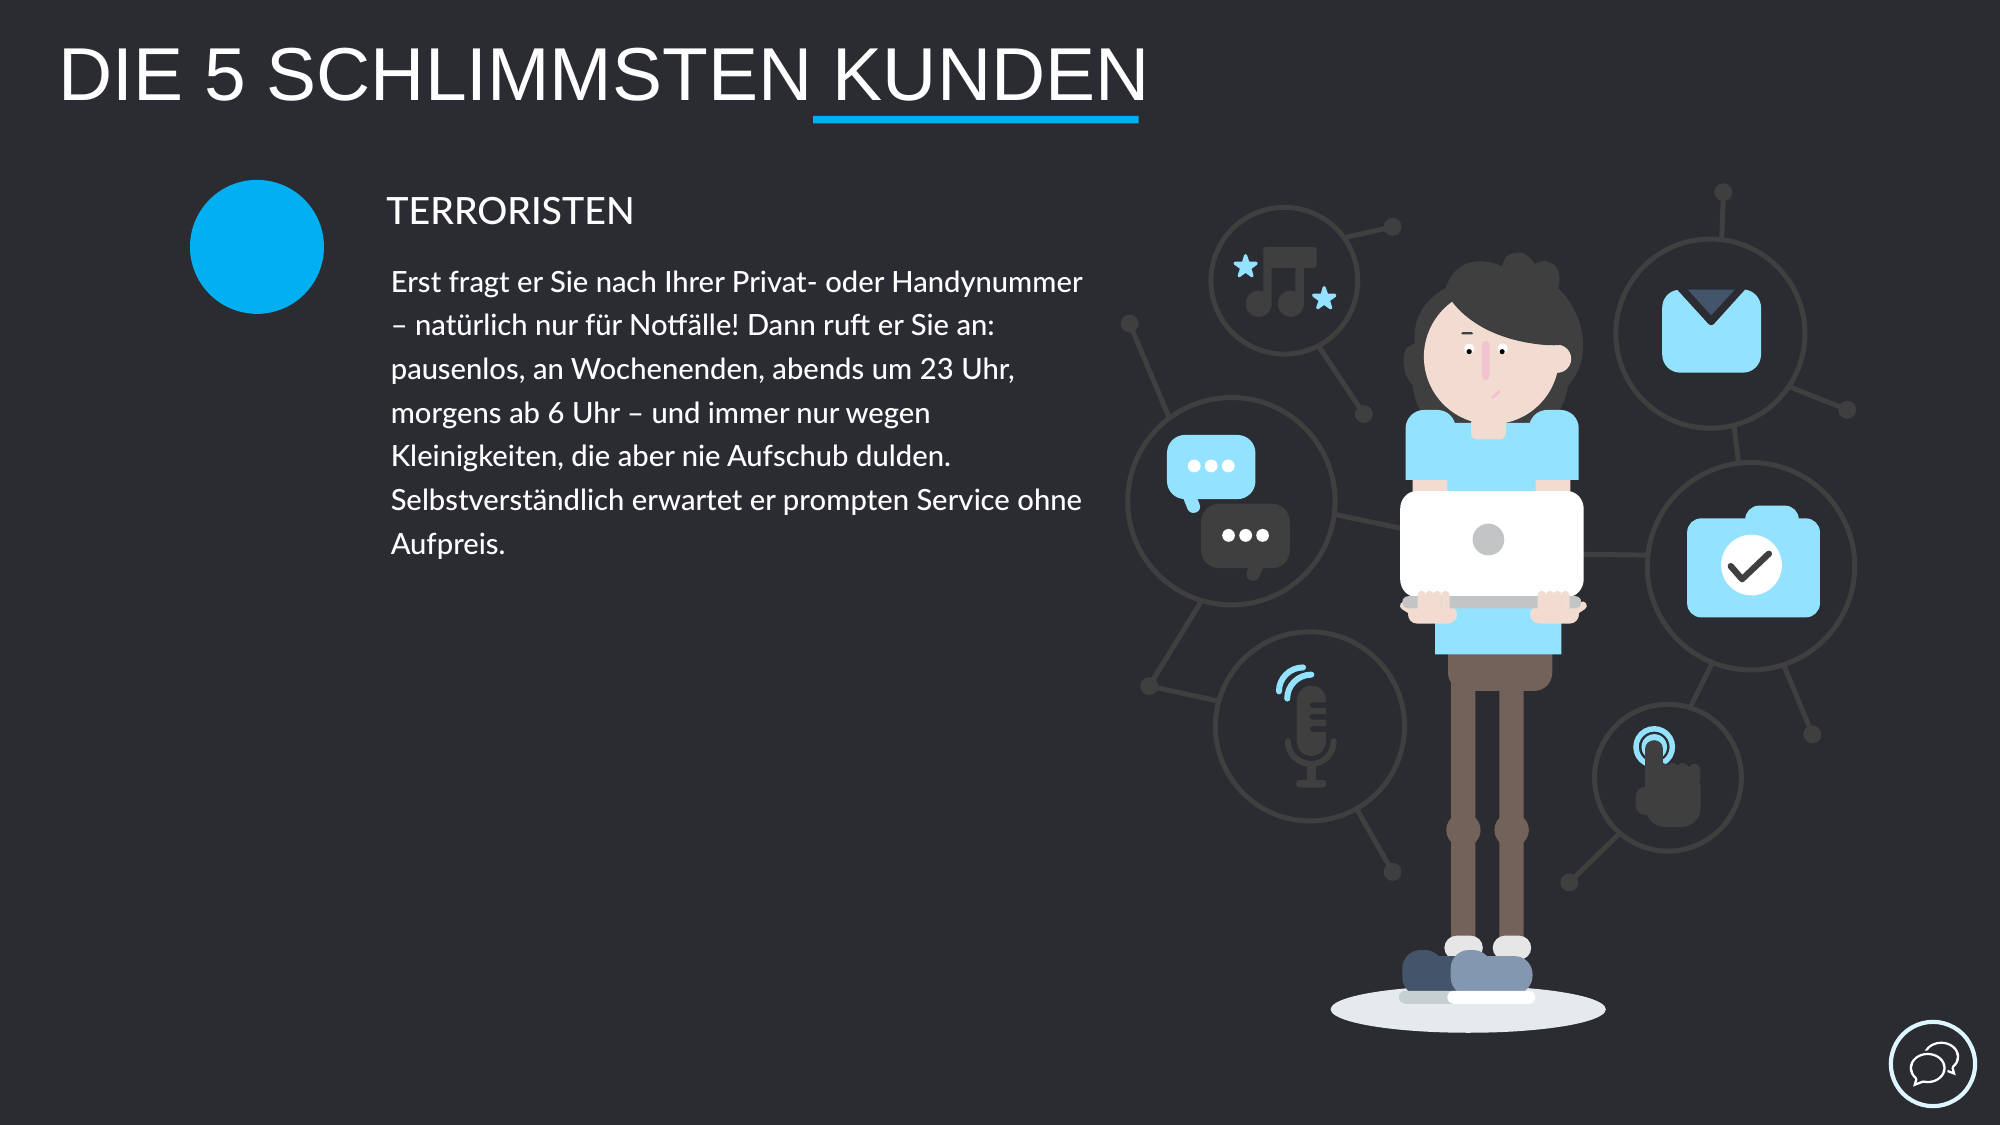

DIE 5 SCHLIMMSTEN KUNDEN

TERRORISTEN

Erst fragt er Sie nach Ihrer Privat- oder Handynummer – natürlich nur für Notfälle! Dann ruft er Sie an: pausenlos, an Wochenenden, abends um 23 Uhr, morgens ab 6 Uhr – und immer nur wegen Kleinigkeiten, die aber nie Aufschub dulden. Selbstverständlich erwartet er prompten Service ohne Aufpreis.